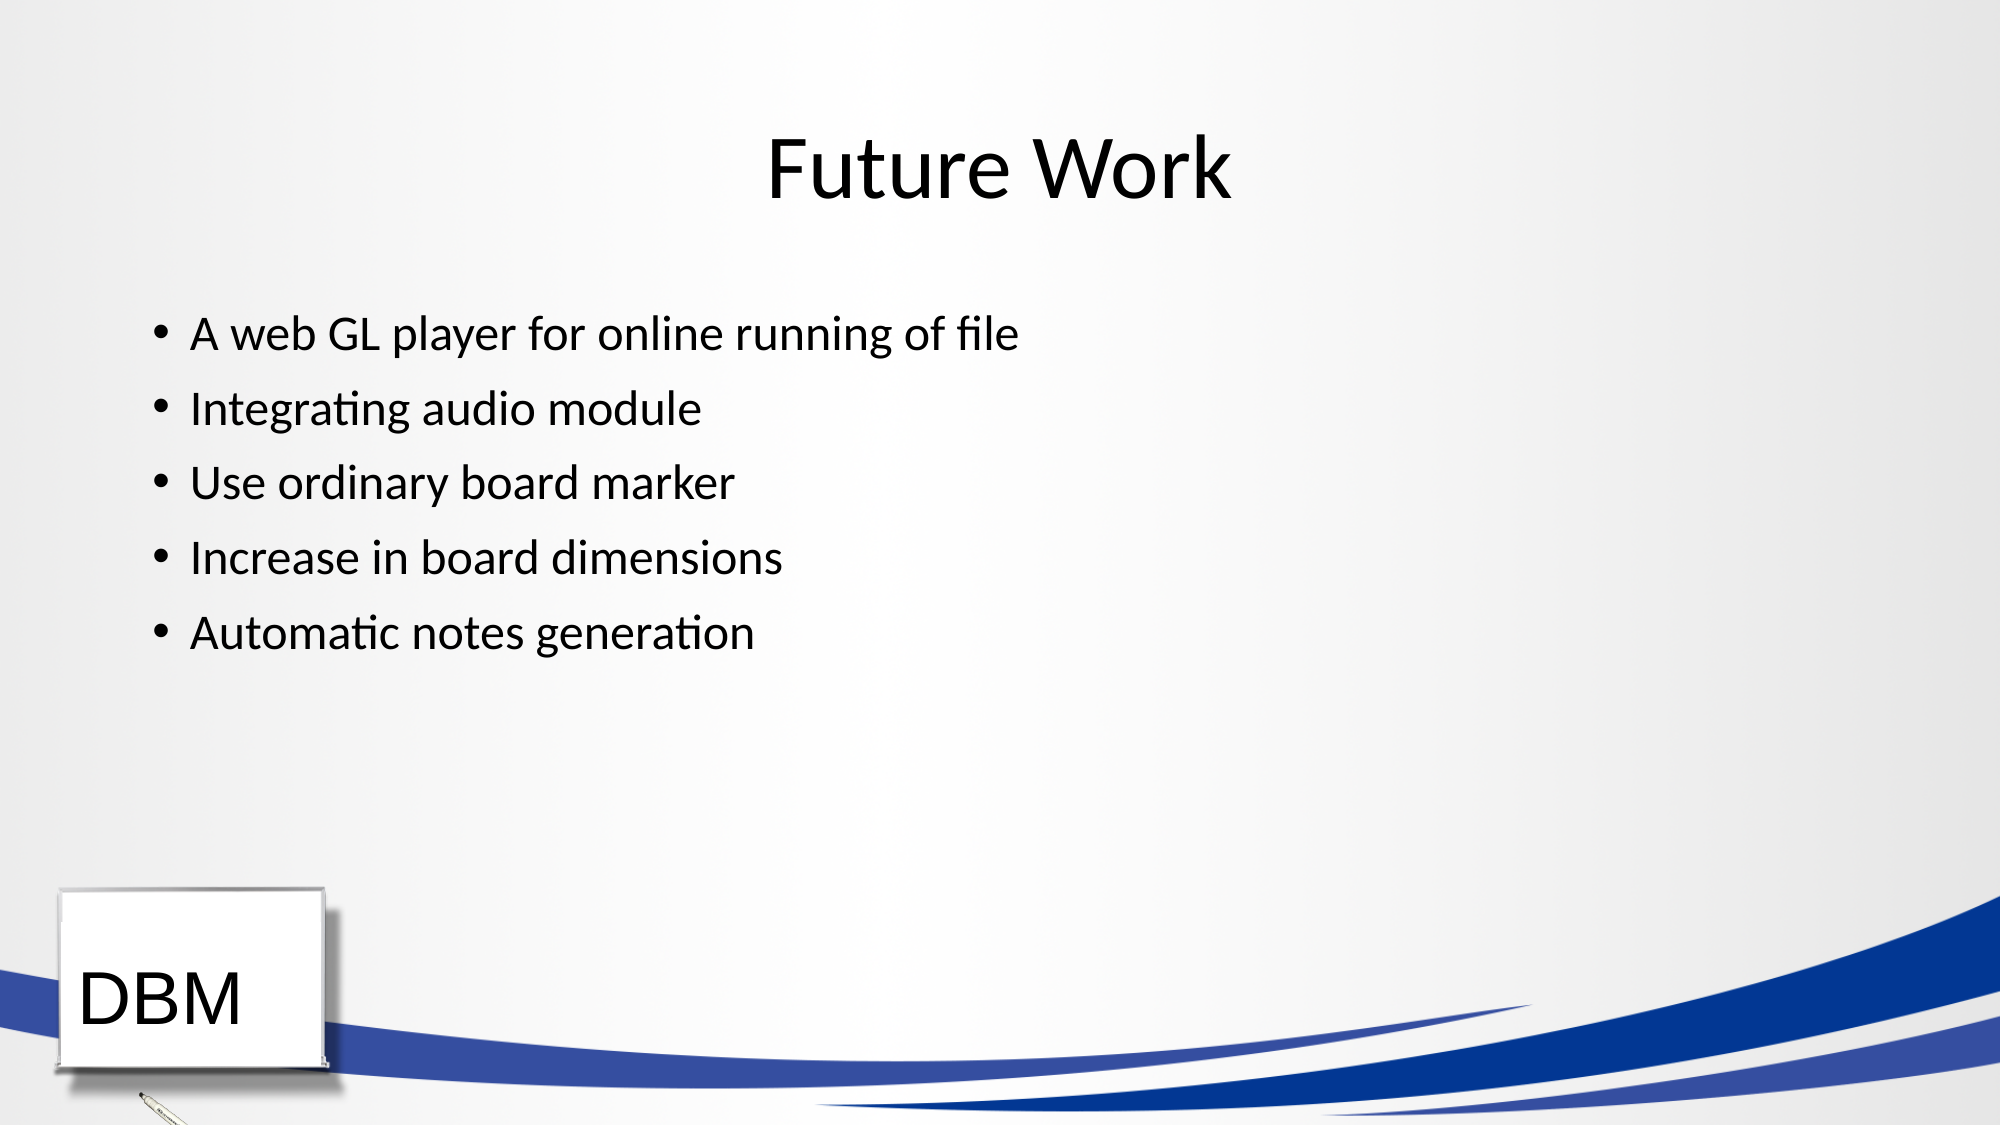

# Future Work
A web GL player for online running of file
Integrating audio module
Use ordinary board marker
Increase in board dimensions
Automatic notes generation